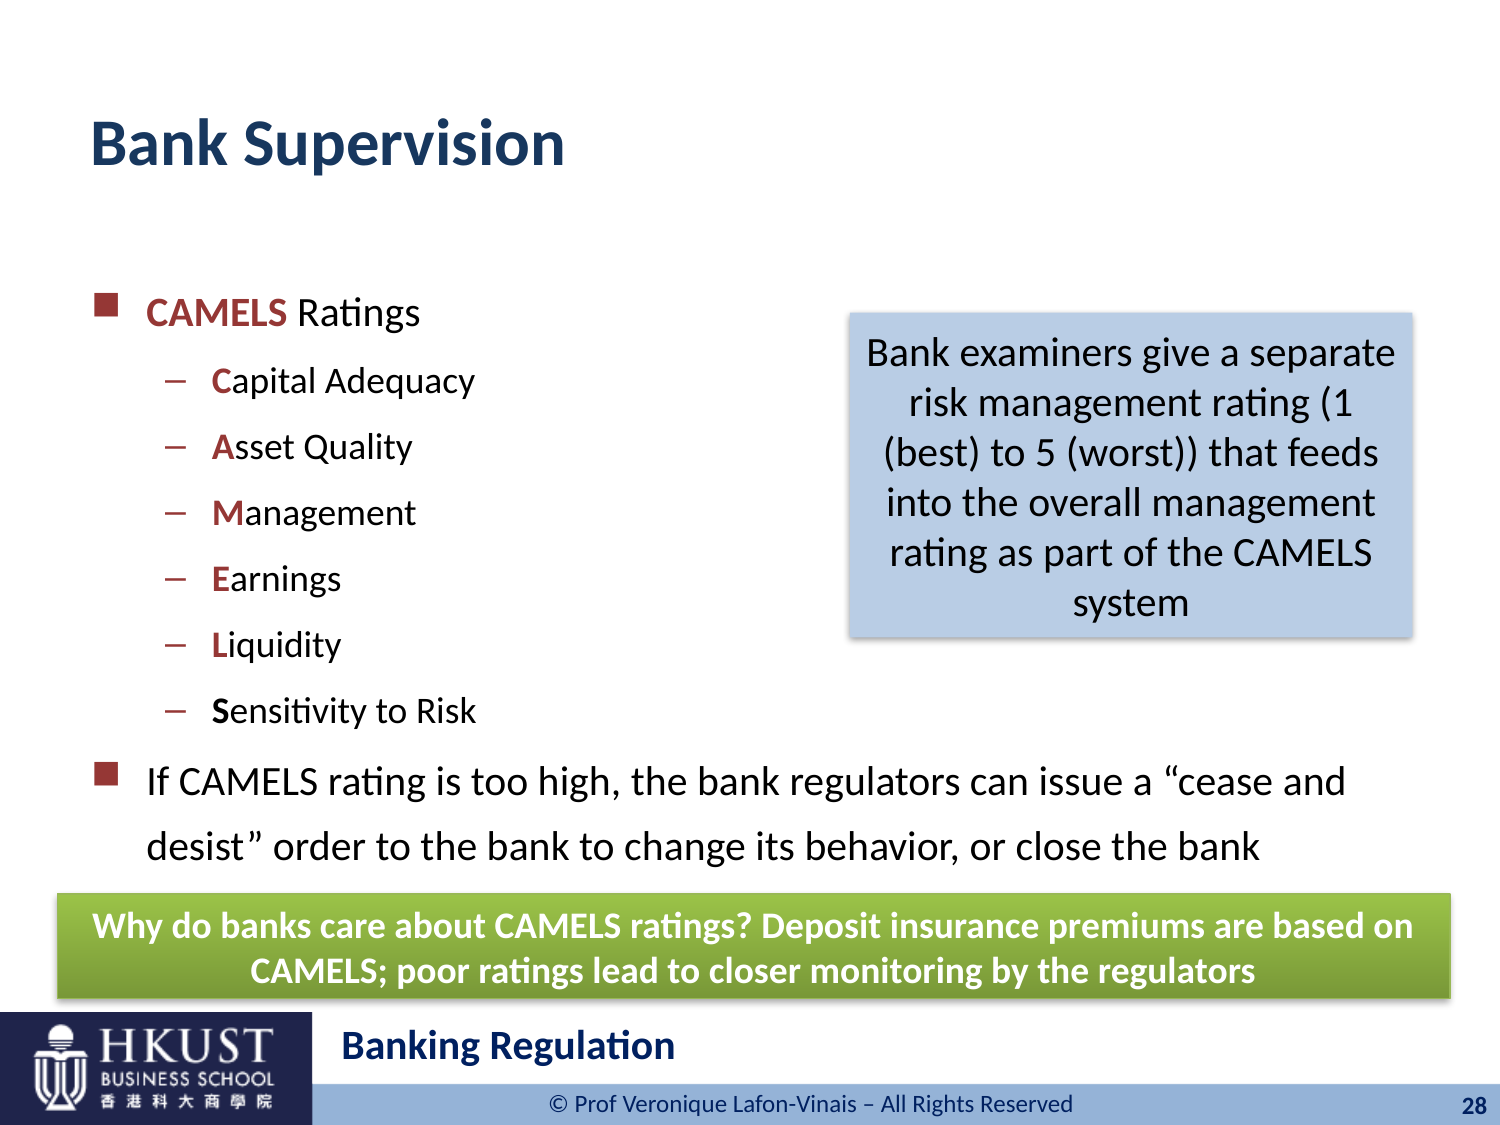

# Bank Supervision
CAMELS Ratings
Capital Adequacy
Asset Quality
Management
Earnings
Liquidity
Sensitivity to Risk
If CAMELS rating is too high, the bank regulators can issue a “cease and desist” order to the bank to change its behavior, or close the bank
Bank examiners give a separate risk management rating (1 (best) to 5 (worst)) that feeds into the overall management rating as part of the CAMELS system
Why do banks care about CAMELS ratings? Deposit insurance premiums are based on CAMELS; poor ratings lead to closer monitoring by the regulators
Banking Regulation
28